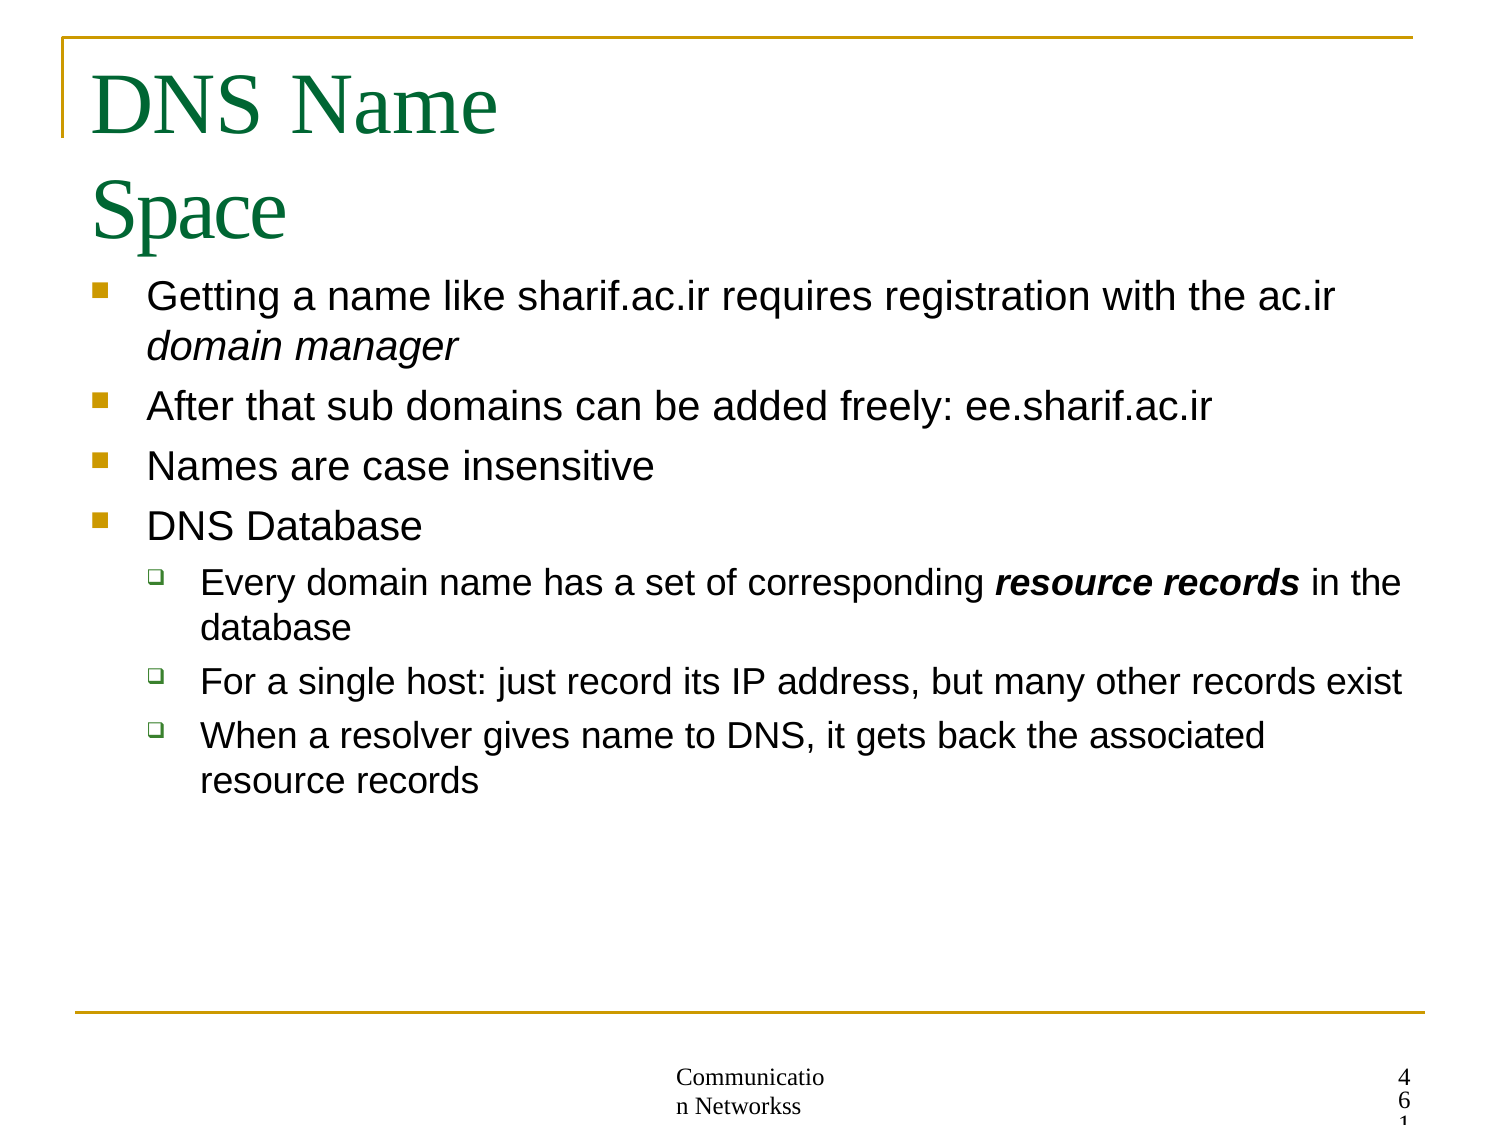

# DNS	Name Space
Getting a name like sharif.ac.ir requires registration with the ac.ir
domain manager
After that sub domains can be added freely: ee.sharif.ac.ir
Names are case insensitive
DNS Database
Every domain name has a set of corresponding resource records in the database
For a single host: just record its IP address, but many other records exist
When a resolver gives name to DNS, it gets back the associated resource records

461
Communication Networkss